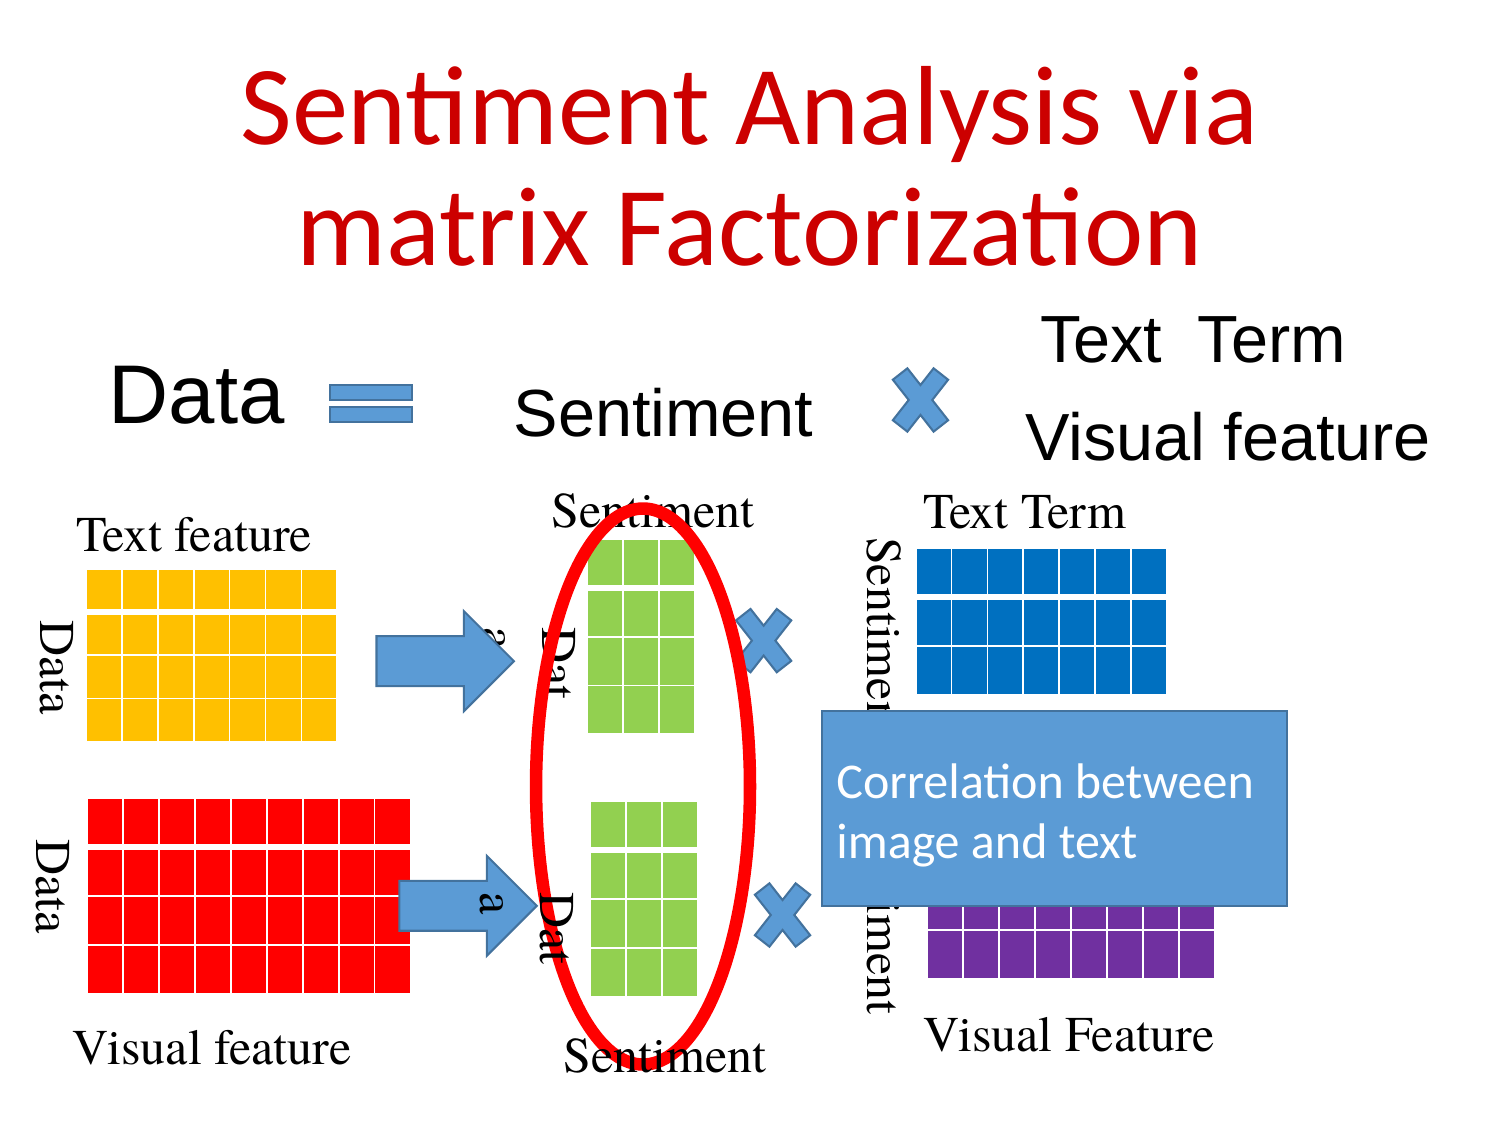

# Sentiment Analysis via matrix Factorization
Text  Term
Data

Sentiment

Visual feature
Sentiment
Text Term
Text feature

Sentiment
|  |  |  |
| --- | --- | --- |
|  |  |  |
|  |  |  |
|  |  |  |
|  |  |  |  |  |  |  |
| --- | --- | --- | --- | --- | --- | --- |
|  |  |  |  |  |  |  |
|  |  |  |  |  |  |  |
|  |  |  |  |  |  |  |
| --- | --- | --- | --- | --- | --- | --- |
|  |  |  |  |  |  |  |
|  |  |  |  |  |  |  |
|  |  |  |  |  |  |  |

Data

Data
Correlation between image and text
Sentiment
|  |  |  |  |  |  |  |  |  |
| --- | --- | --- | --- | --- | --- | --- | --- | --- |
|  |  |  |  |  |  |  |  |  |
|  |  |  |  |  |  |  |  |  |
|  |  |  |  |  |  |  |  |  |
|  |  |  |
| --- | --- | --- |
|  |  |  |
|  |  |  |
|  |  |  |
Data
|  |  |  |  |  |  |  |  |
| --- | --- | --- | --- | --- | --- | --- | --- |
|  |  |  |  |  |  |  |  |
|  |  |  |  |  |  |  |  |

Data
Visual Feature
Visual feature
Sentiment